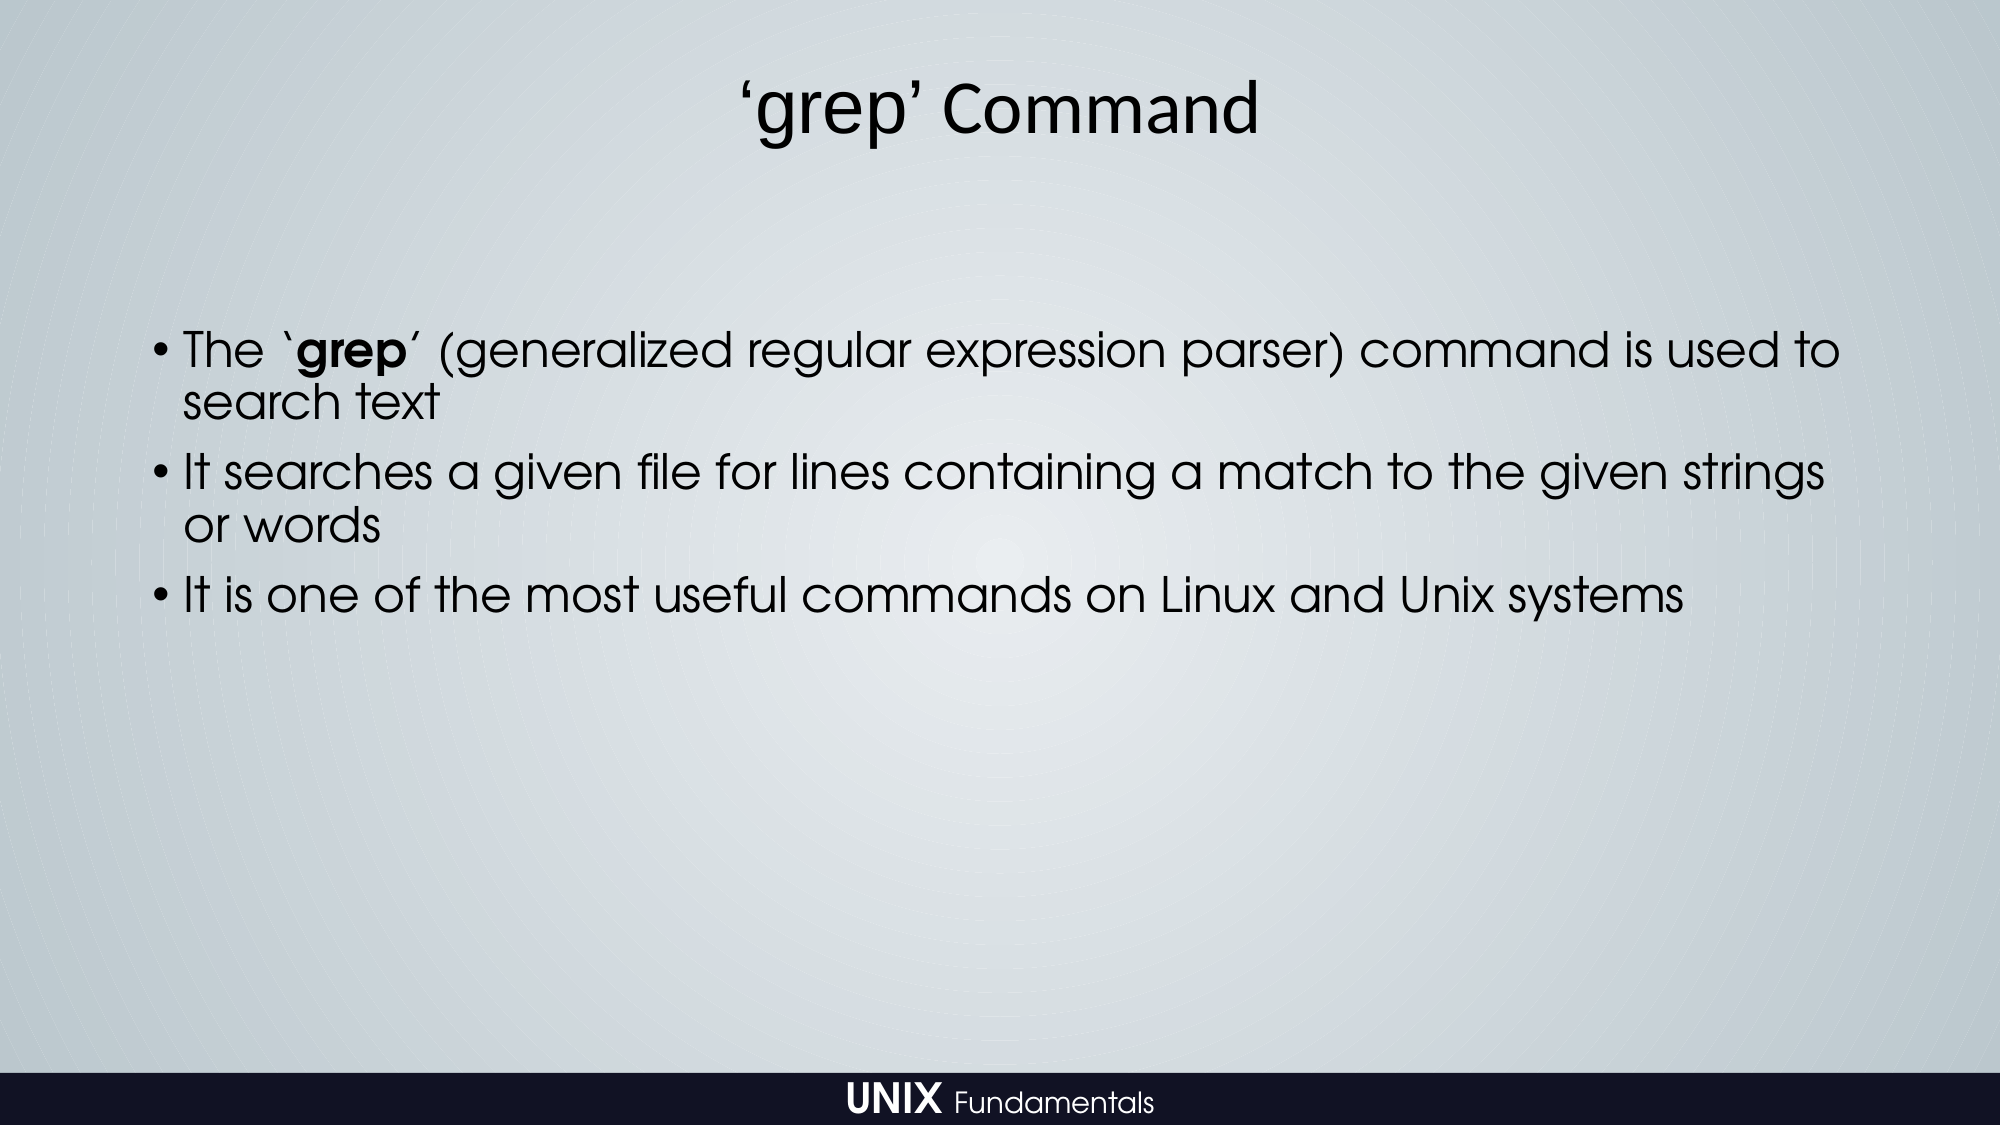

# ‘grep’ Command

The ‘grep’ (generalized regular expression parser) command is used to search text
It searches a given file for lines containing a match to the given strings or words
It is one of the most useful commands on Linux and Unix systems